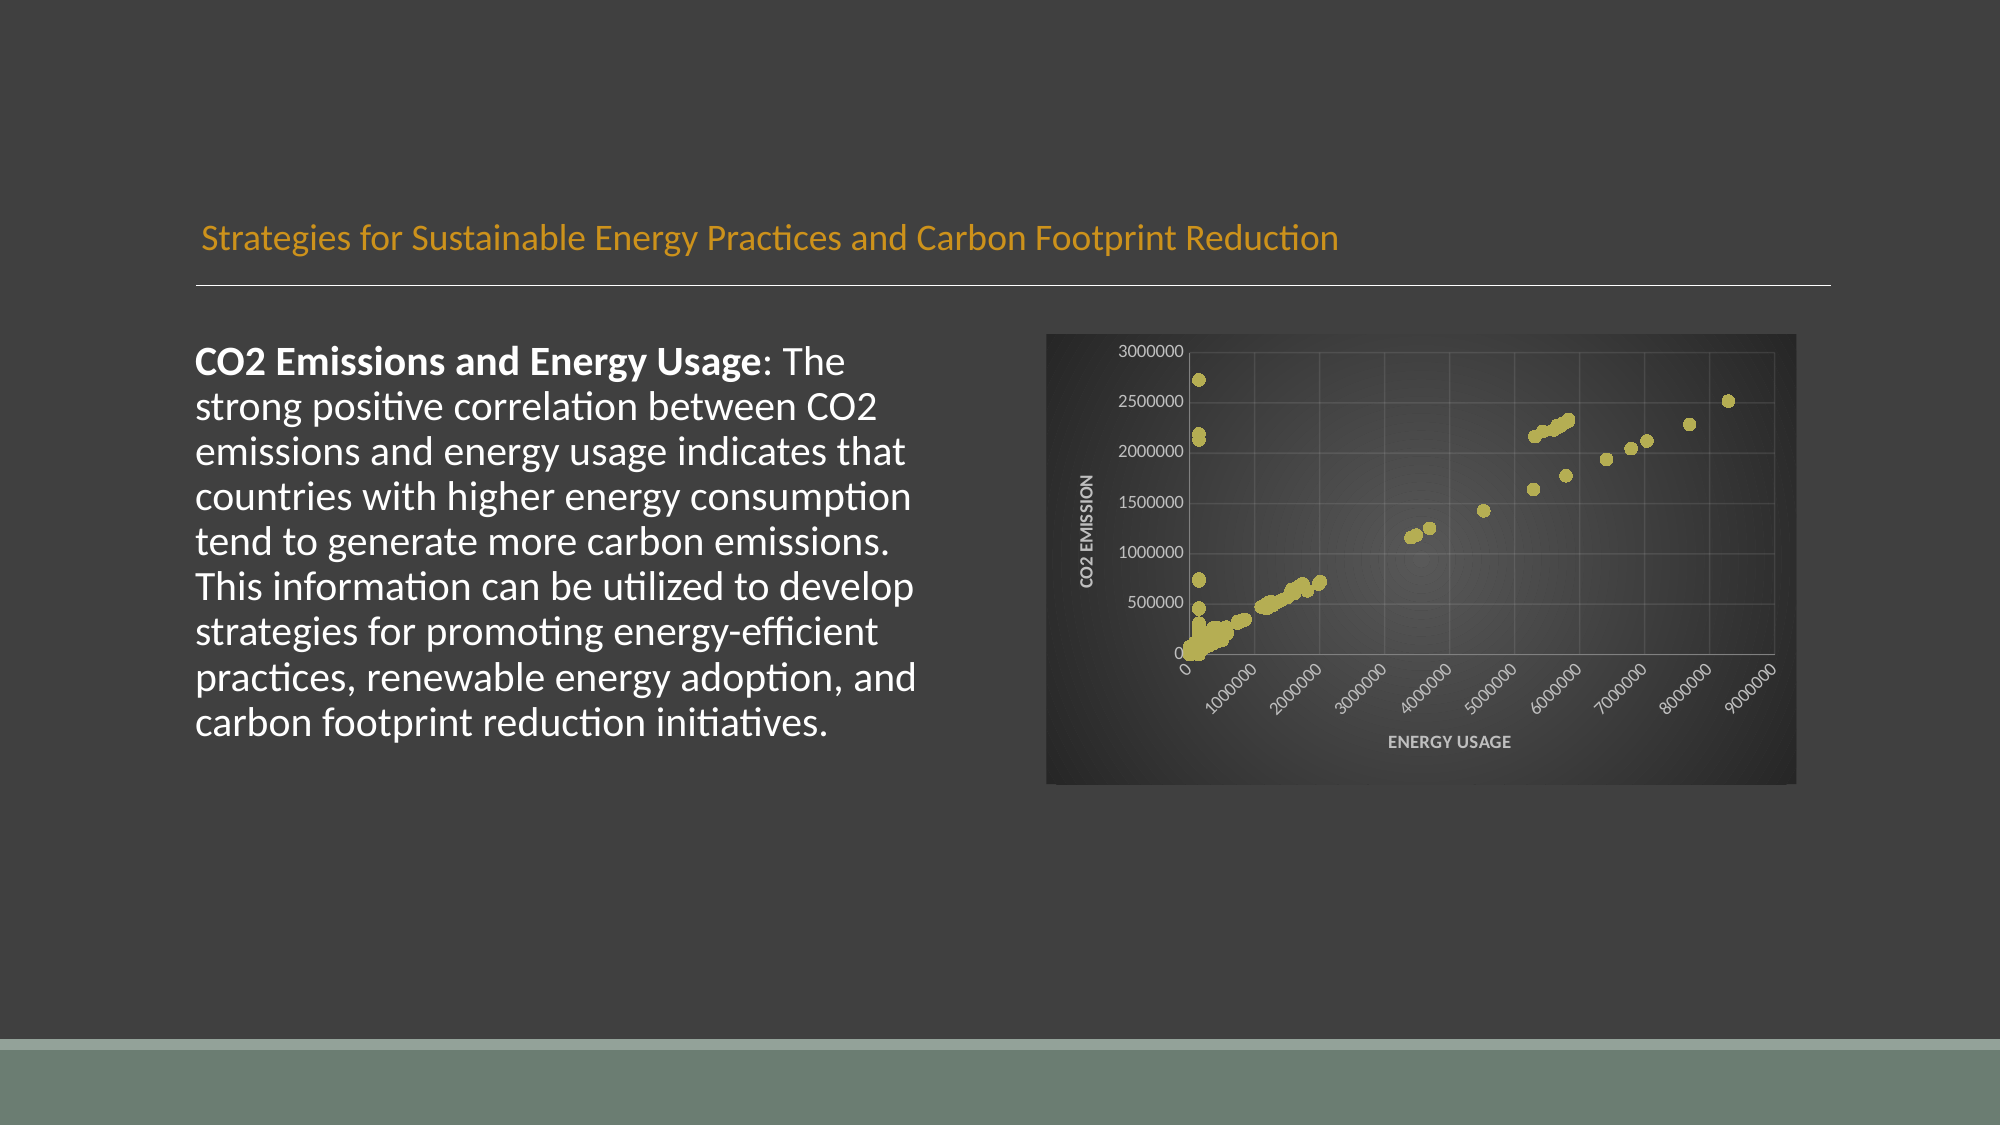

Strategies for Sustainable Energy Practices and Carbon Footprint Reduction
CO2 Emissions and Energy Usage: The strong positive correlation between CO2 emissions and energy usage indicates that countries with higher energy consumption tend to generate more carbon emissions. This information can be utilized to develop strategies for promoting energy-efficient practices, renewable energy adoption, and carbon footprint reduction initiatives.

### Chart

| Category | Energy_Usage |
|---|---|